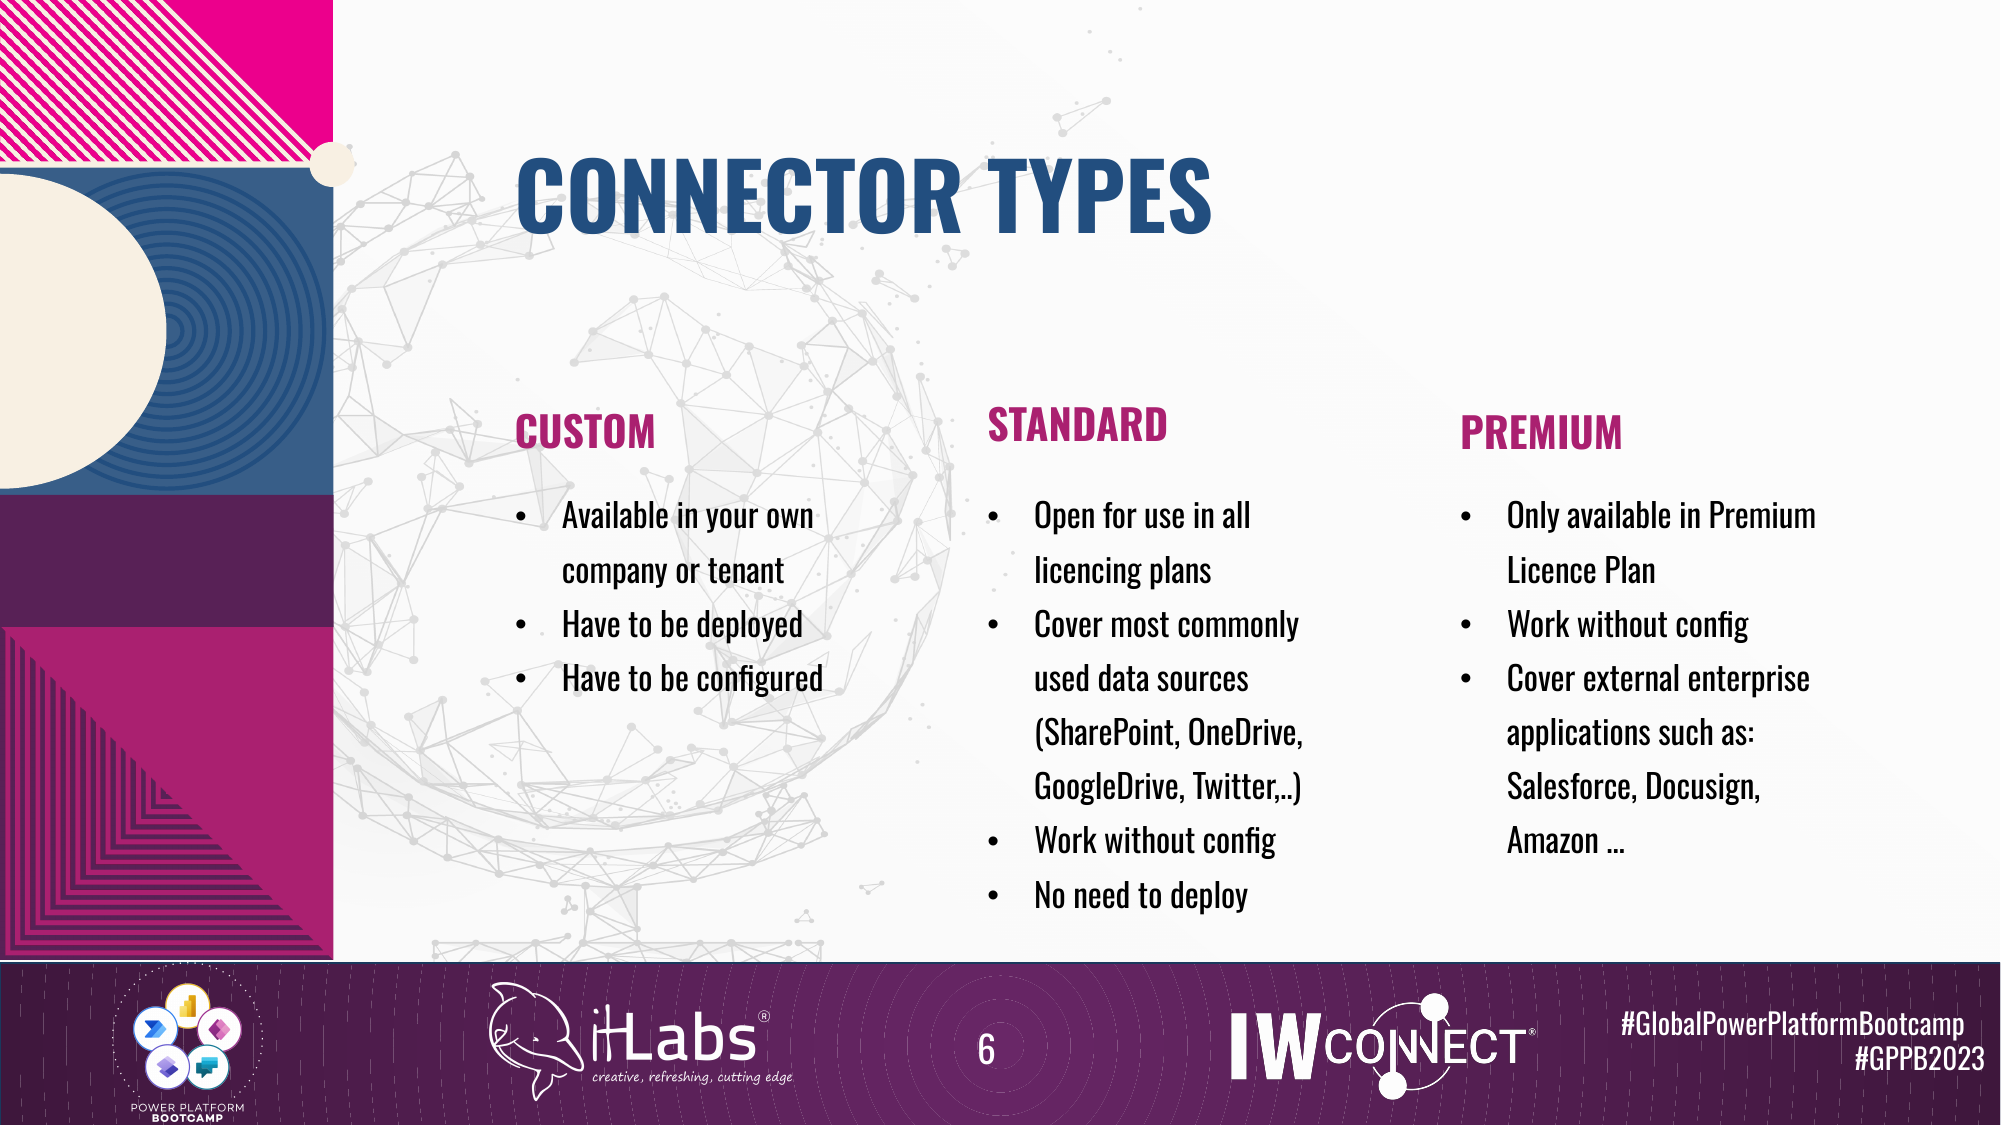

# connector types
custom
STANDARD
PREMIUM
Available in your own company or tenant
Have to be deployed
Have to be configured
Open for use in all licencing plans
Cover most commonly used data sources (SharePoint, OneDrive, GoogleDrive, Twitter,..)
Work without config
No need to deploy

Only available in Premium Licence Plan
Work without config
Cover external enterprise applications such as: Salesforce, Docusign, Amazon …

6